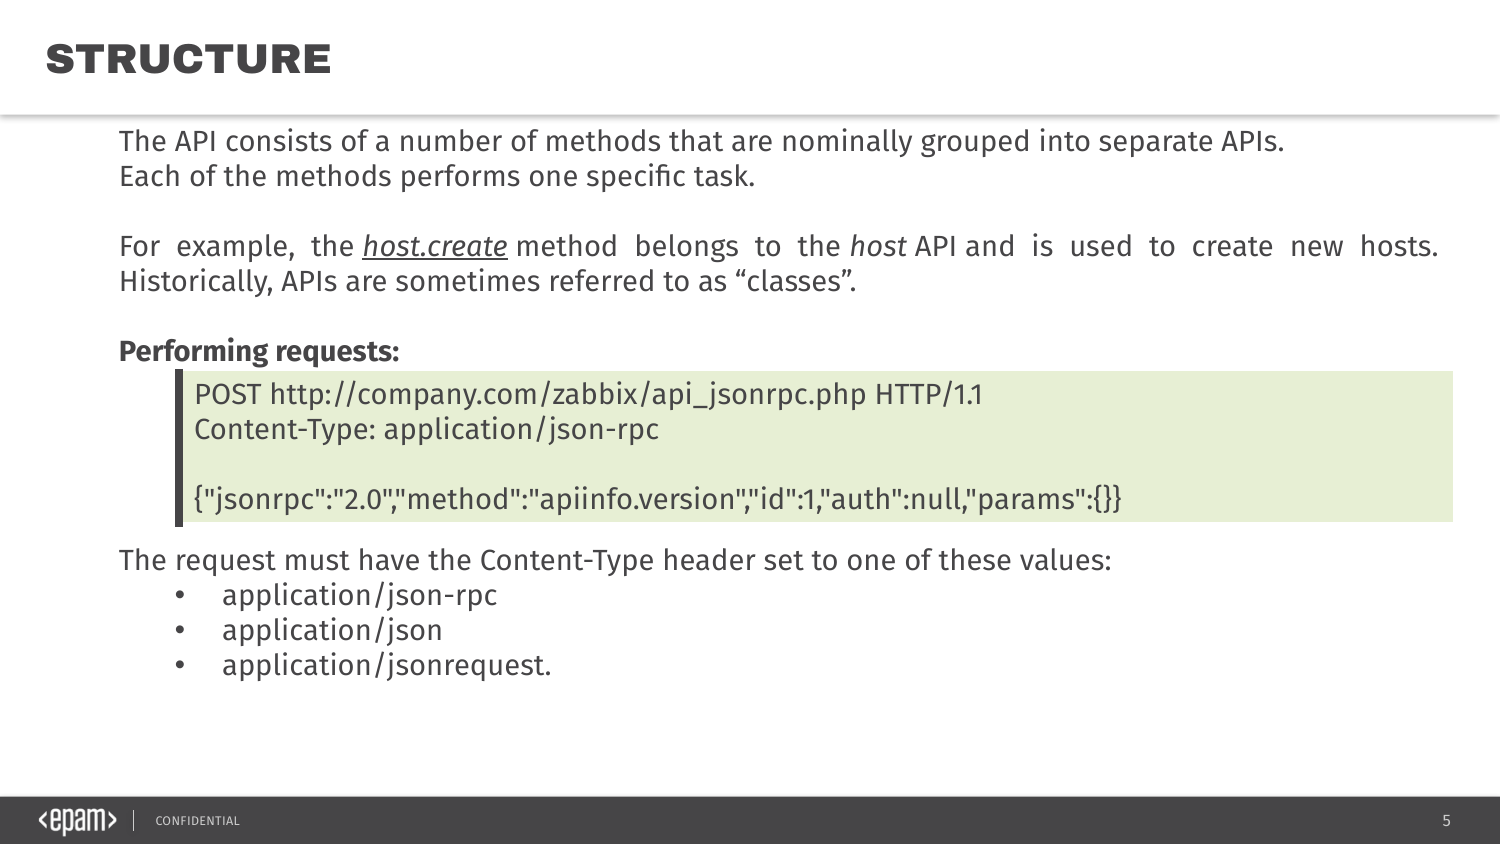

Structure
The API consists of a number of methods that are nominally grouped into separate APIs.
Each of the methods performs one specific task.

For example, the host.create method belongs to the host API and is used to create new hosts. Historically, APIs are sometimes referred to as “classes”.

Performing requests:

The request must have the Content-Type header set to one of these values:
application/json-rpc
application/json
application/jsonrequest.
| POST http://company.com/zabbix/api\_jsonrpc.php HTTP/1.1 Content-Type: application/json-rpc {"jsonrpc":"2.0","method":"apiinfo.version","id":1,"auth":null,"params":{}} |
| --- |